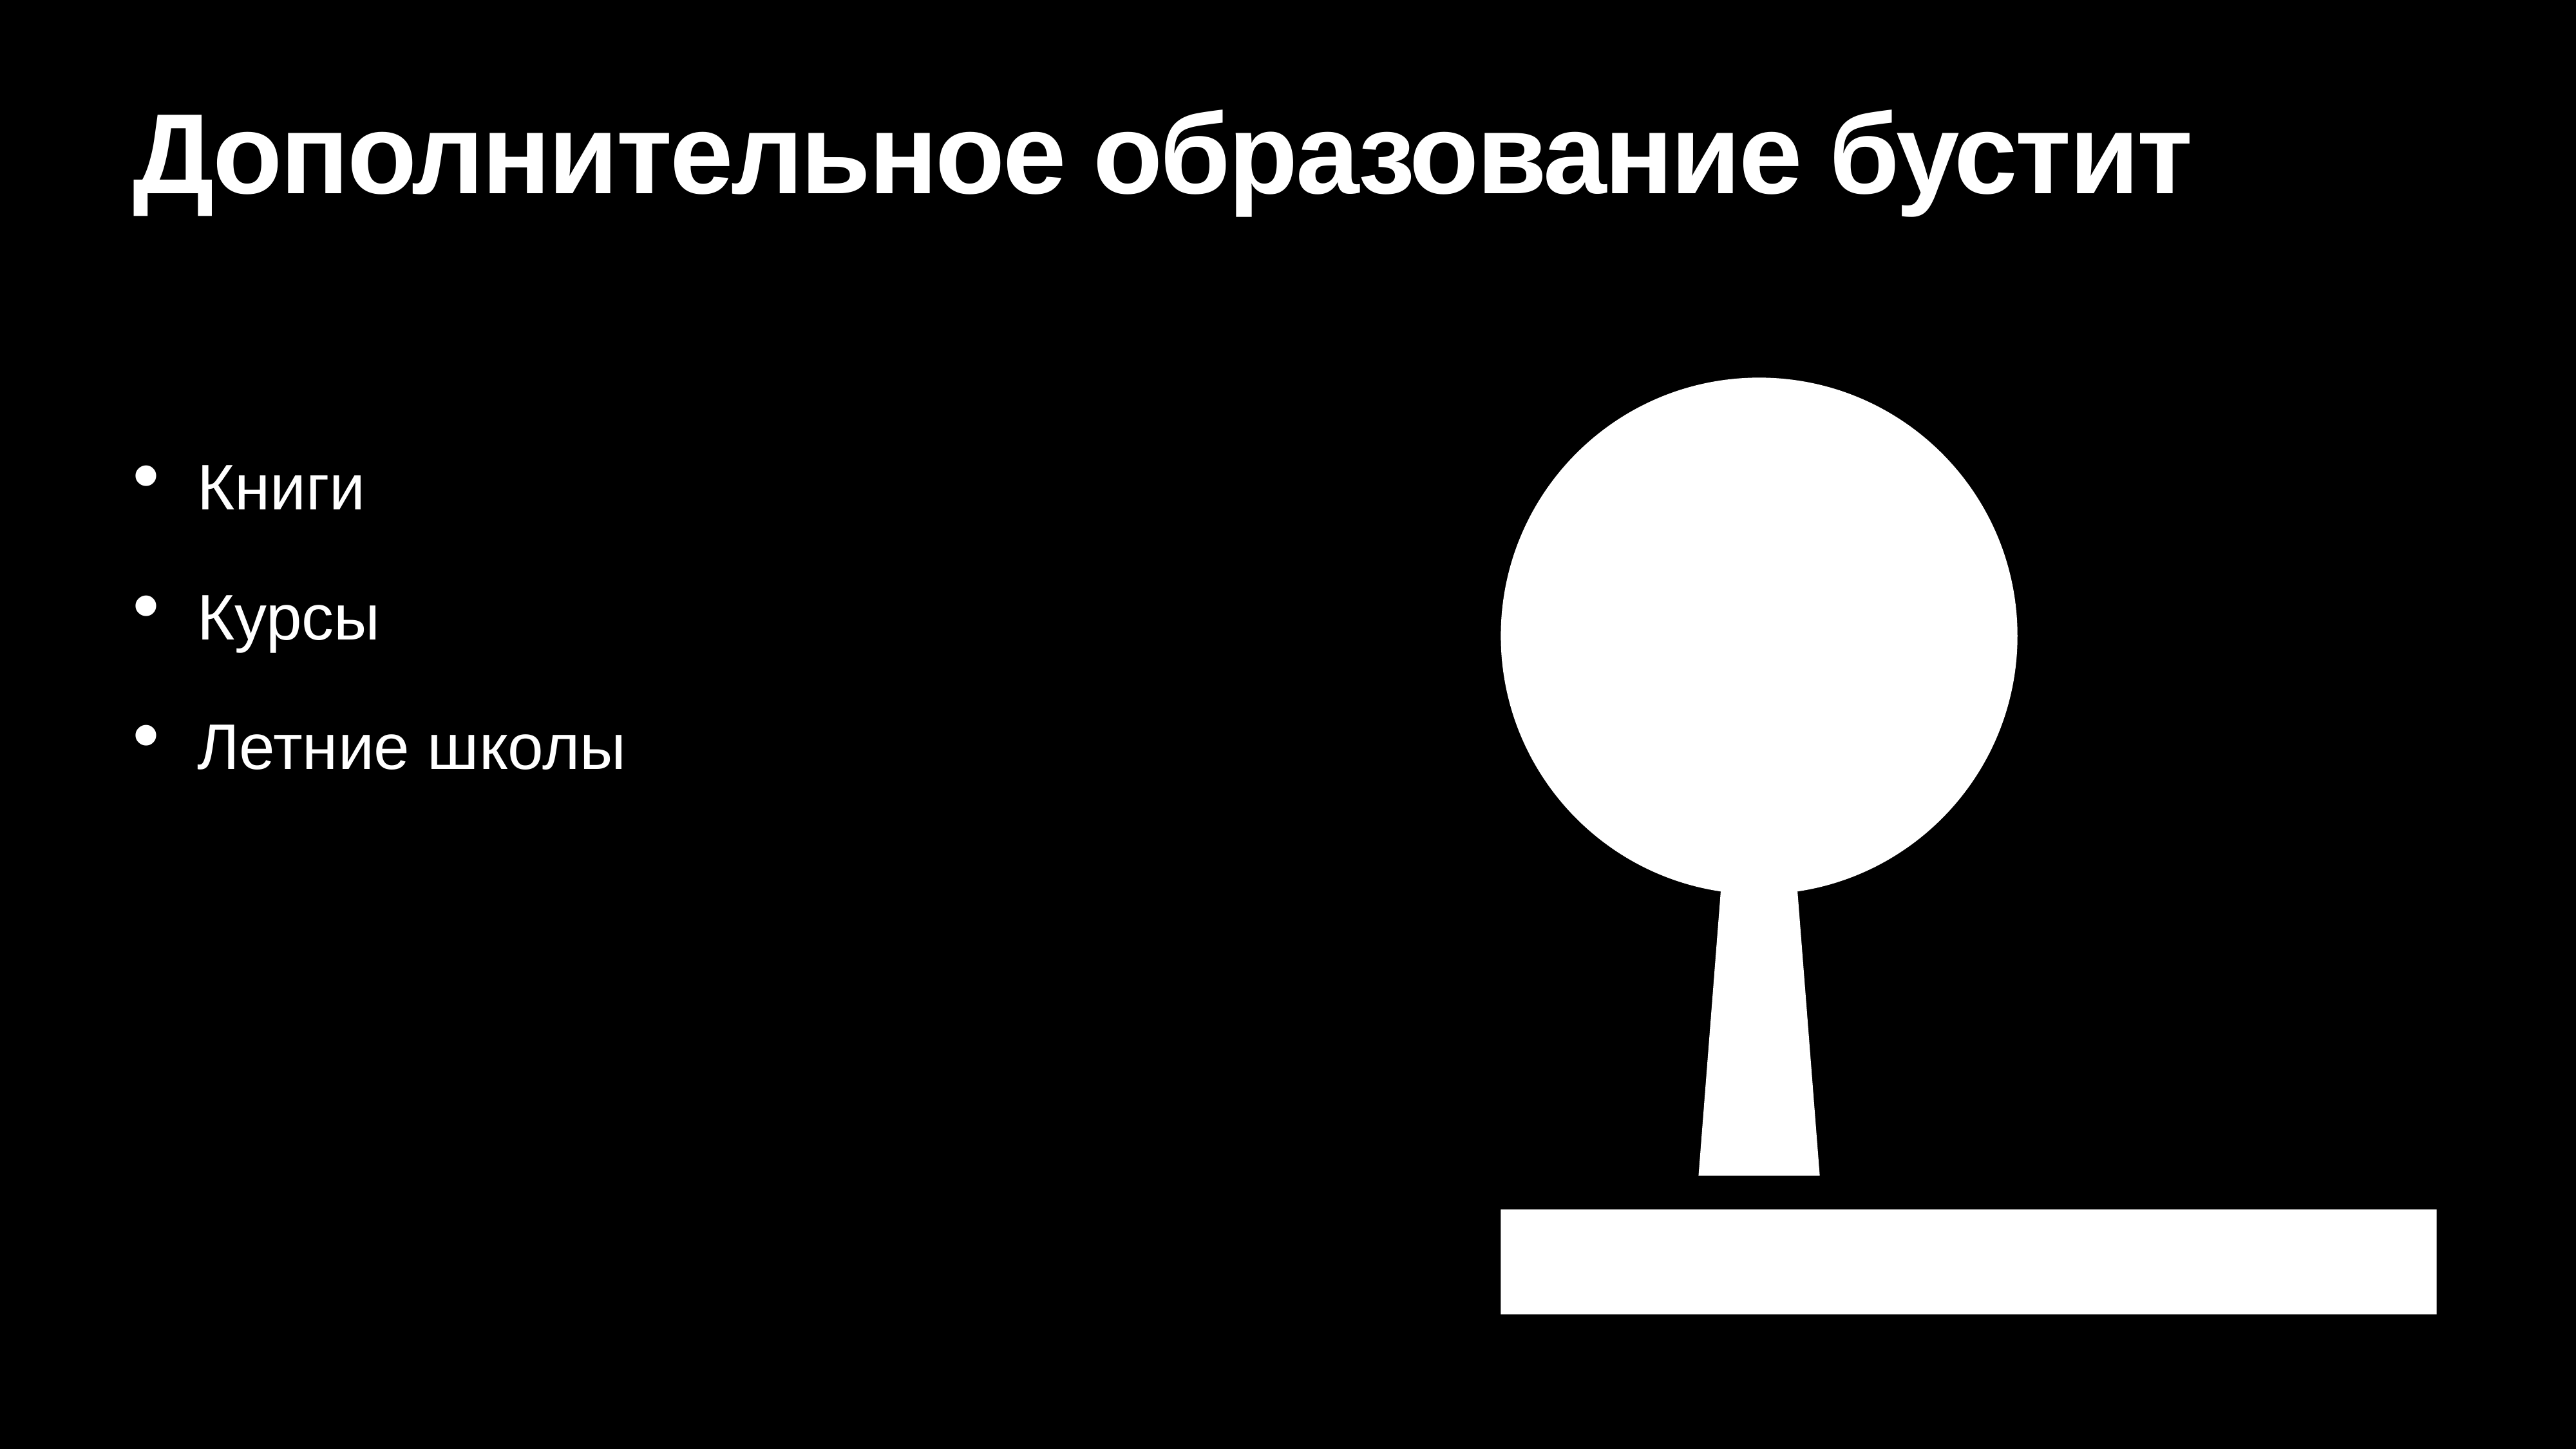

# Дополнительное образование бустит

Книги
Курсы
Летние школы